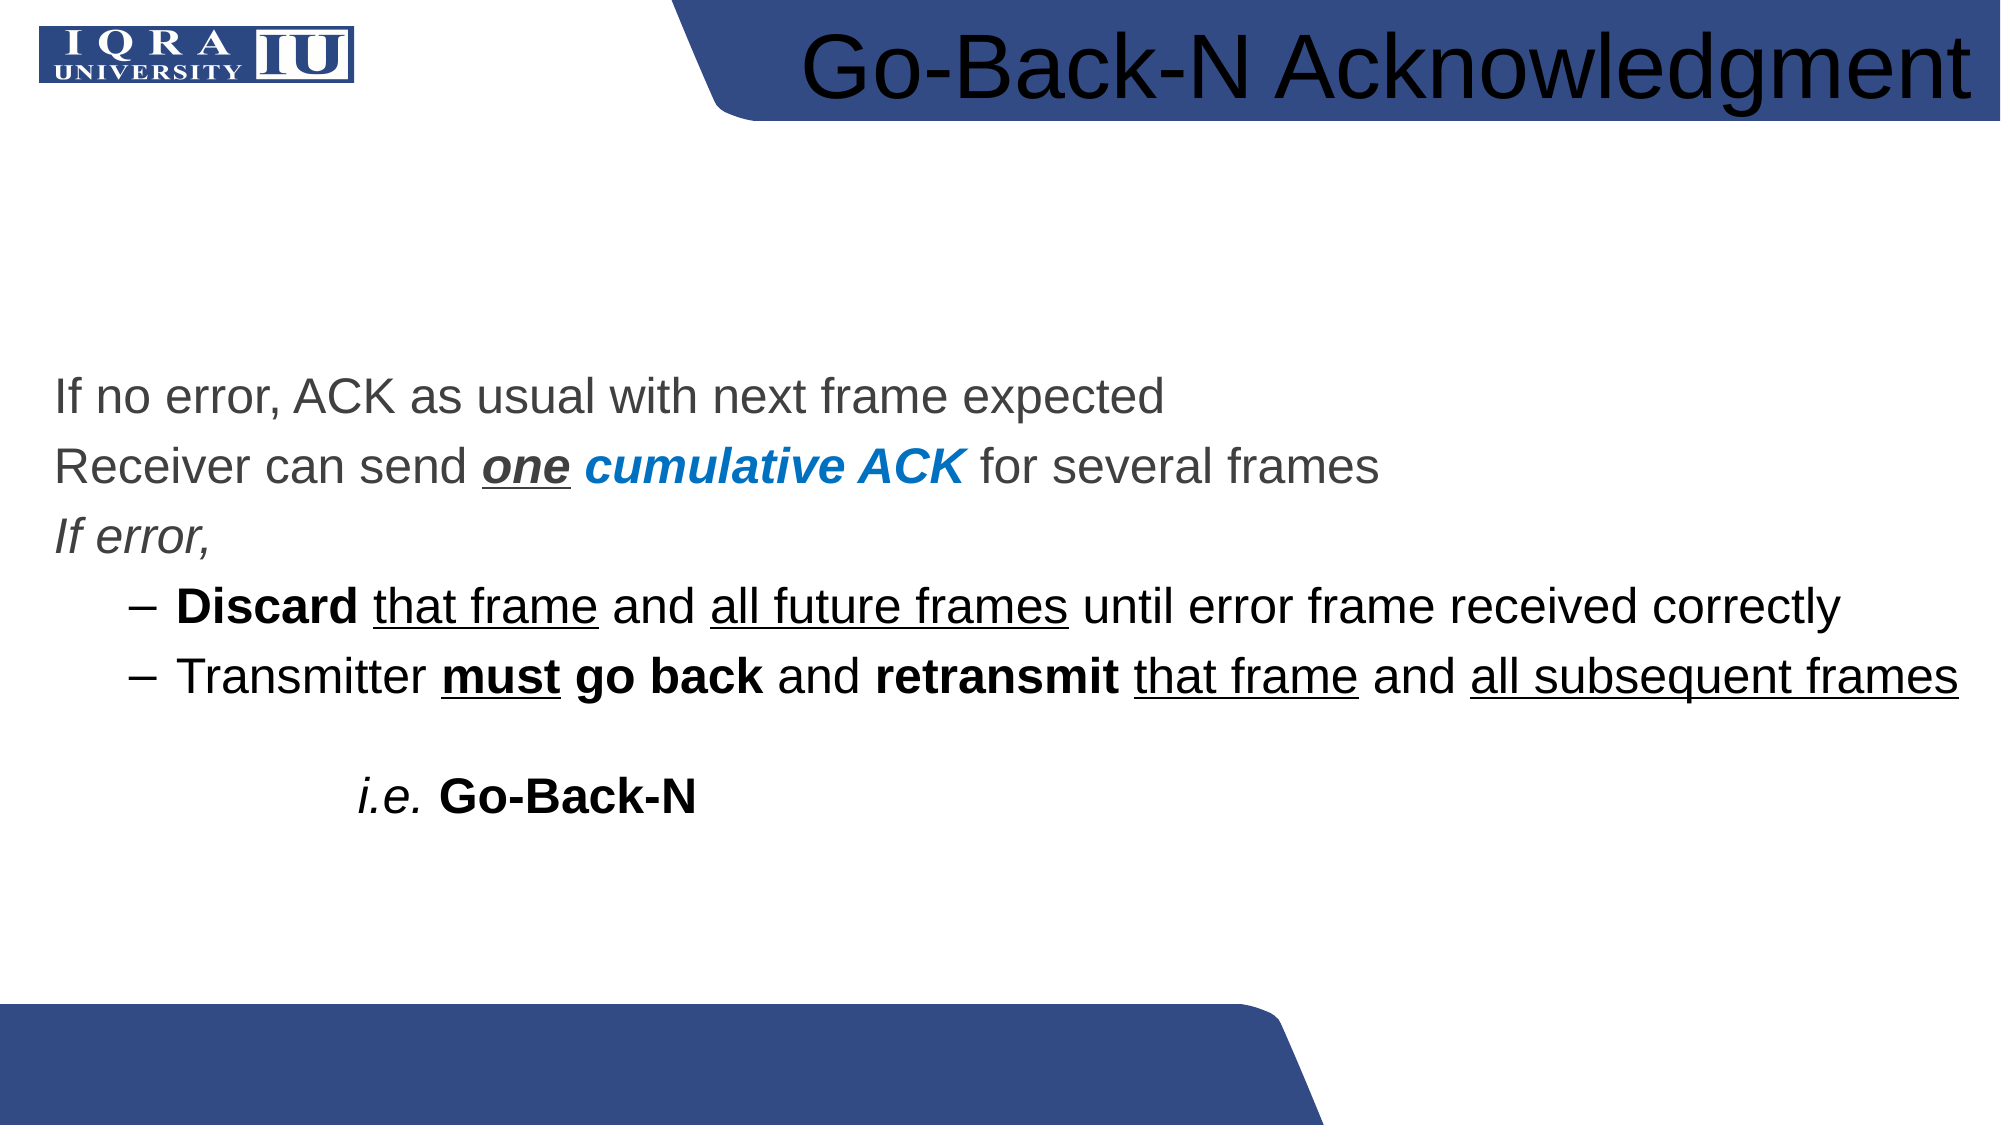

Go-Back-N Acknowledgment
If no error, ACK as usual with next frame expected
Receiver can send one cumulative ACK for several frames
If error,
Discard that frame and all future frames until error frame received correctly
Transmitter must go back and retransmit that frame and all subsequent frames
             i.e. Go-Back-N